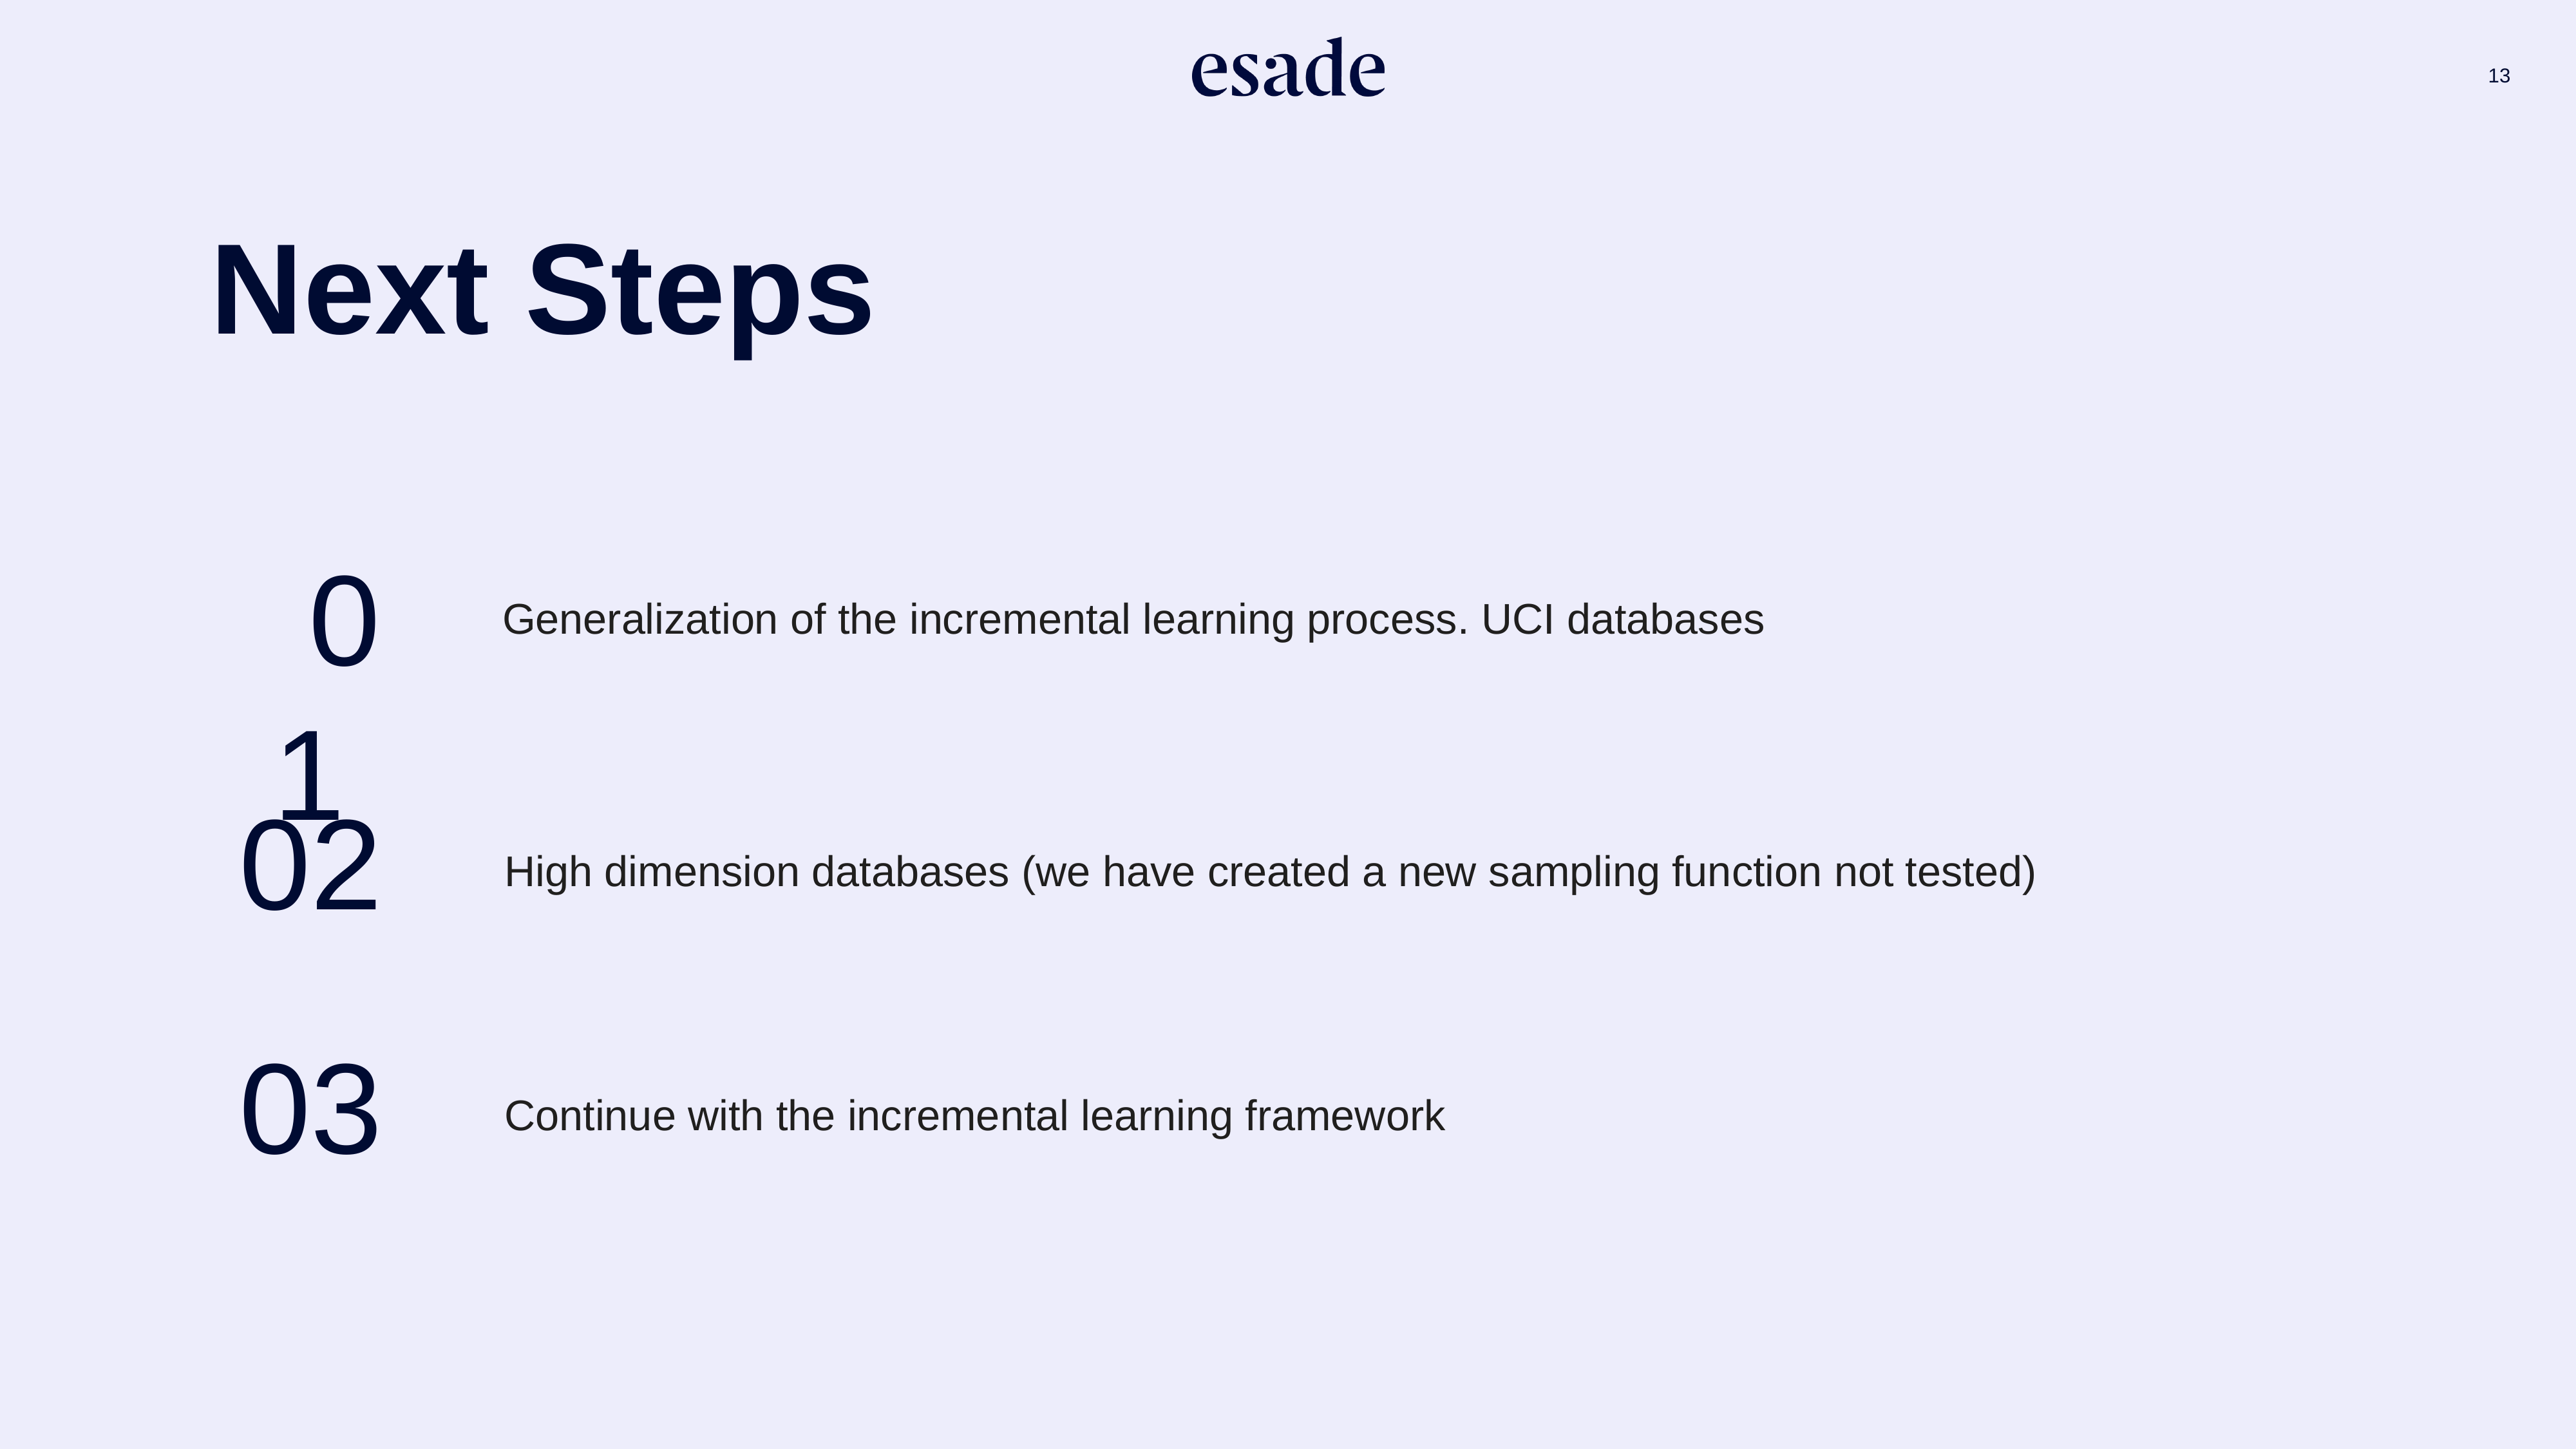

Next Steps
01
Generalization of the incremental learning process. UCI databases
02
High dimension databases (we have created a new sampling function not tested)
03
Continue with the incremental learning framework